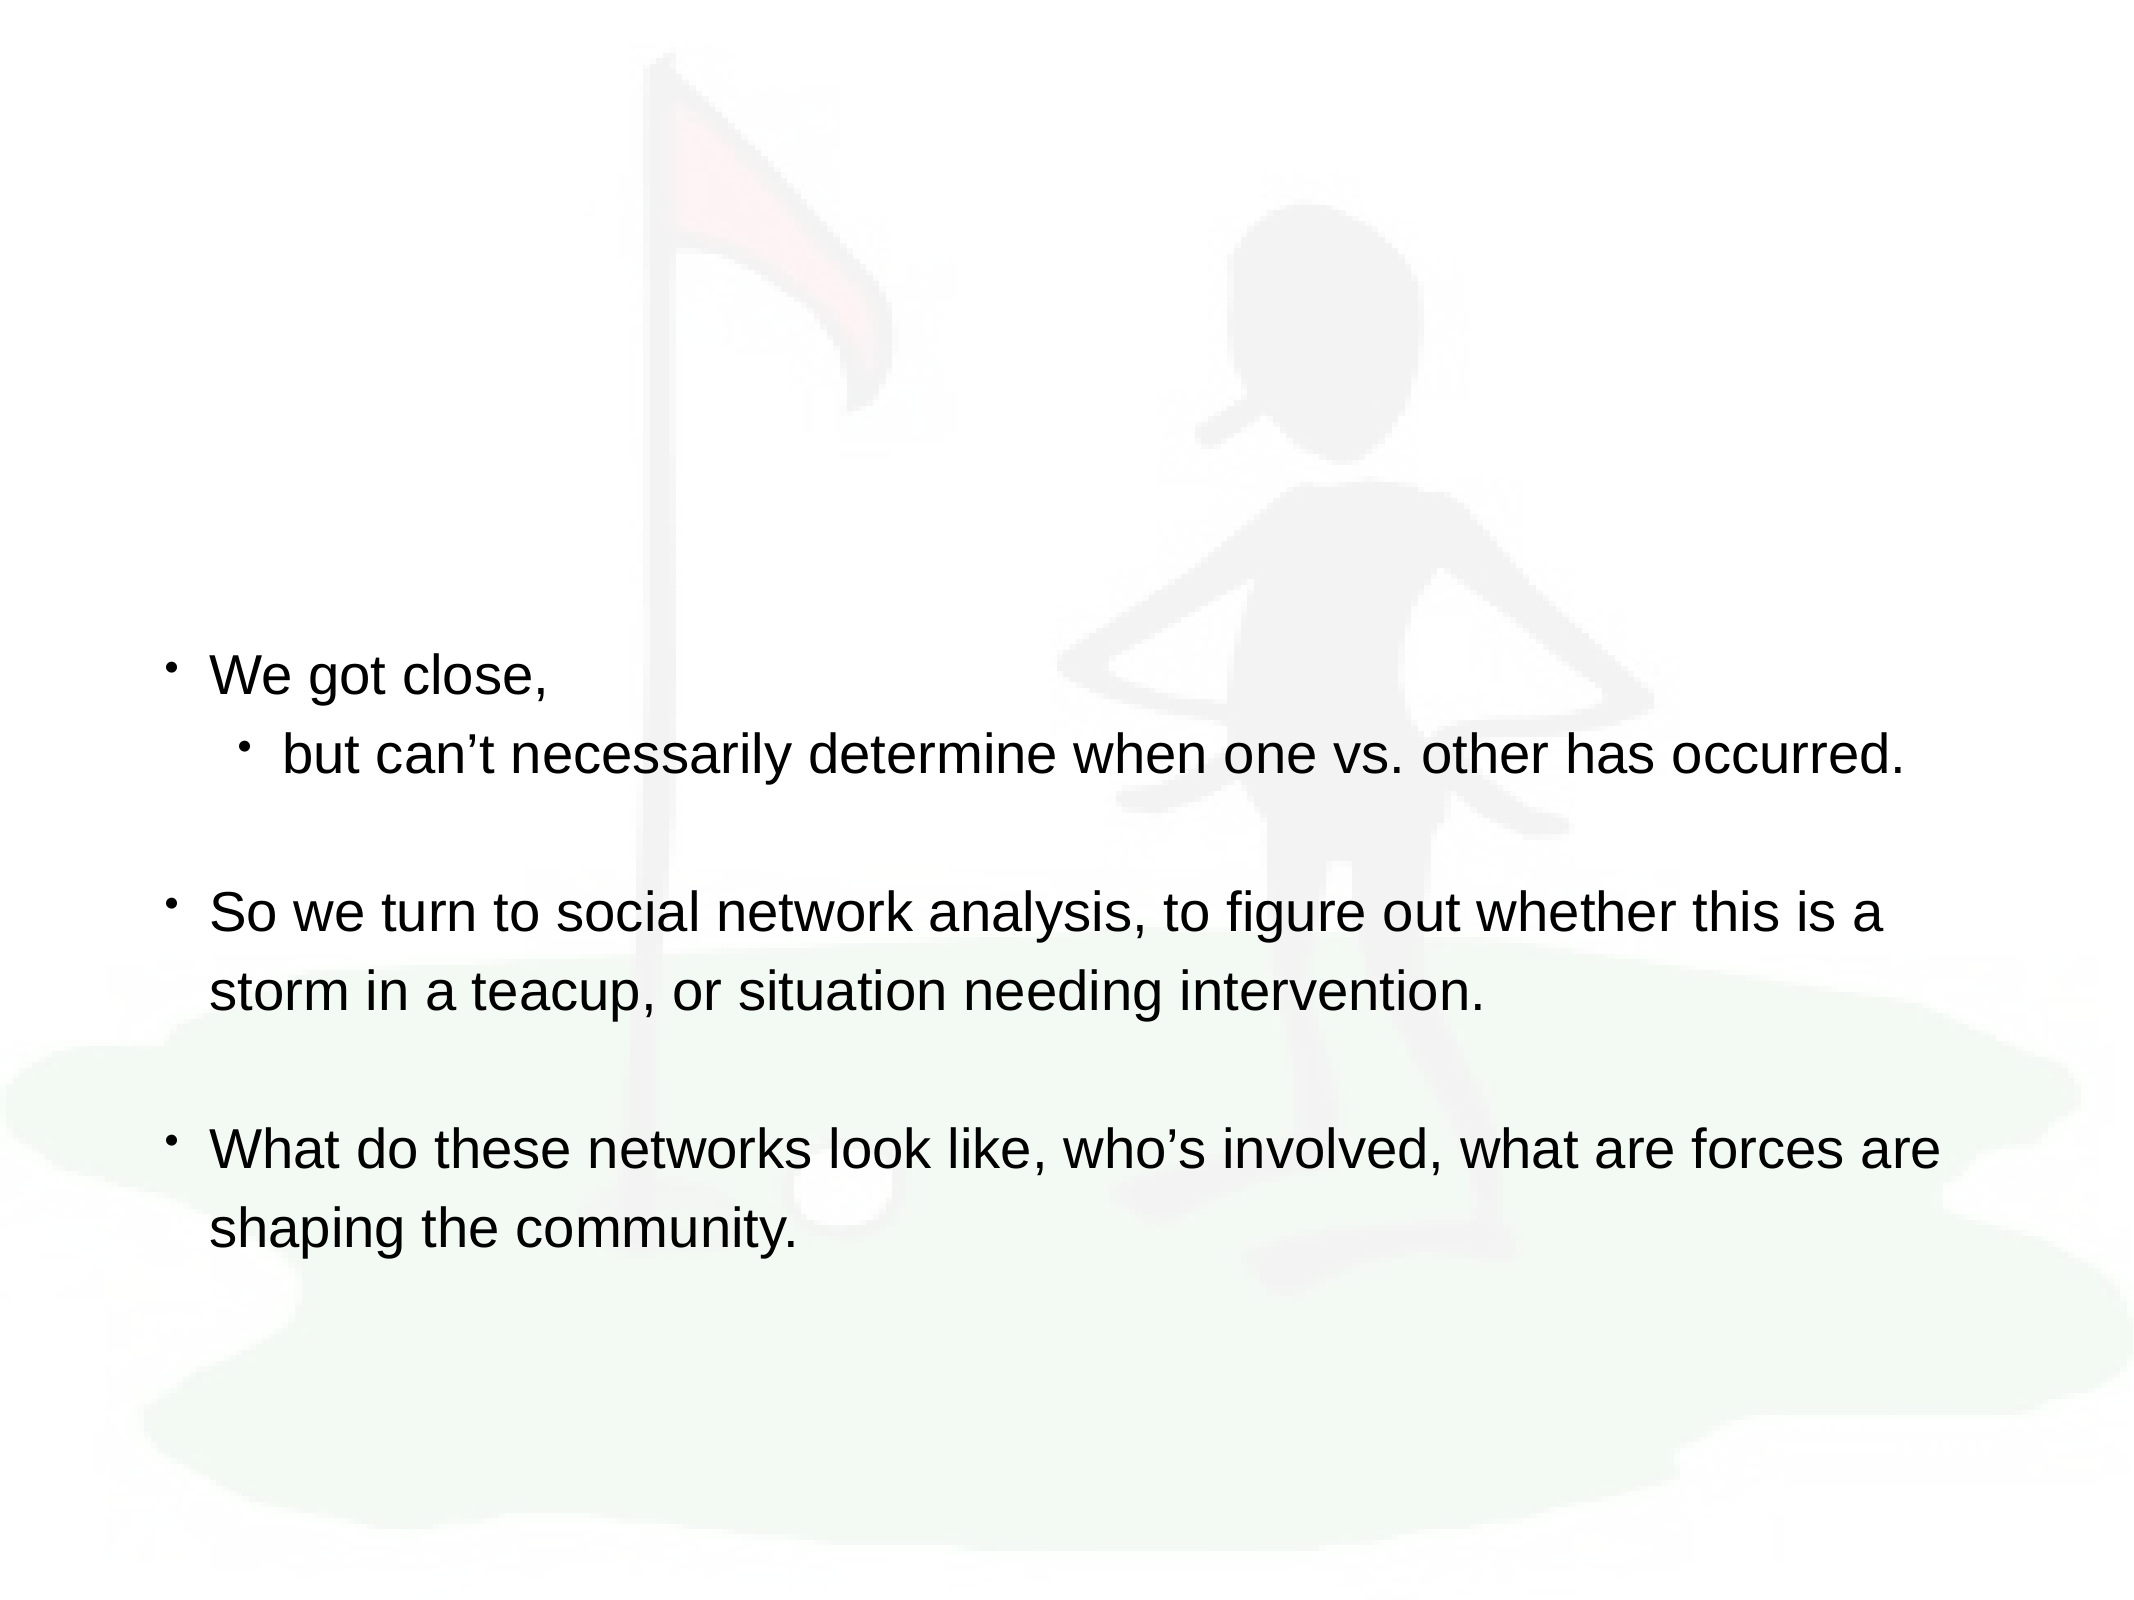

We got close,
but can’t necessarily determine when one vs. other has occurred.

So we turn to social network analysis, to figure out whether this is a storm in a teacup, or situation needing intervention.

What do these networks look like, who’s involved, what are forces are shaping the community.